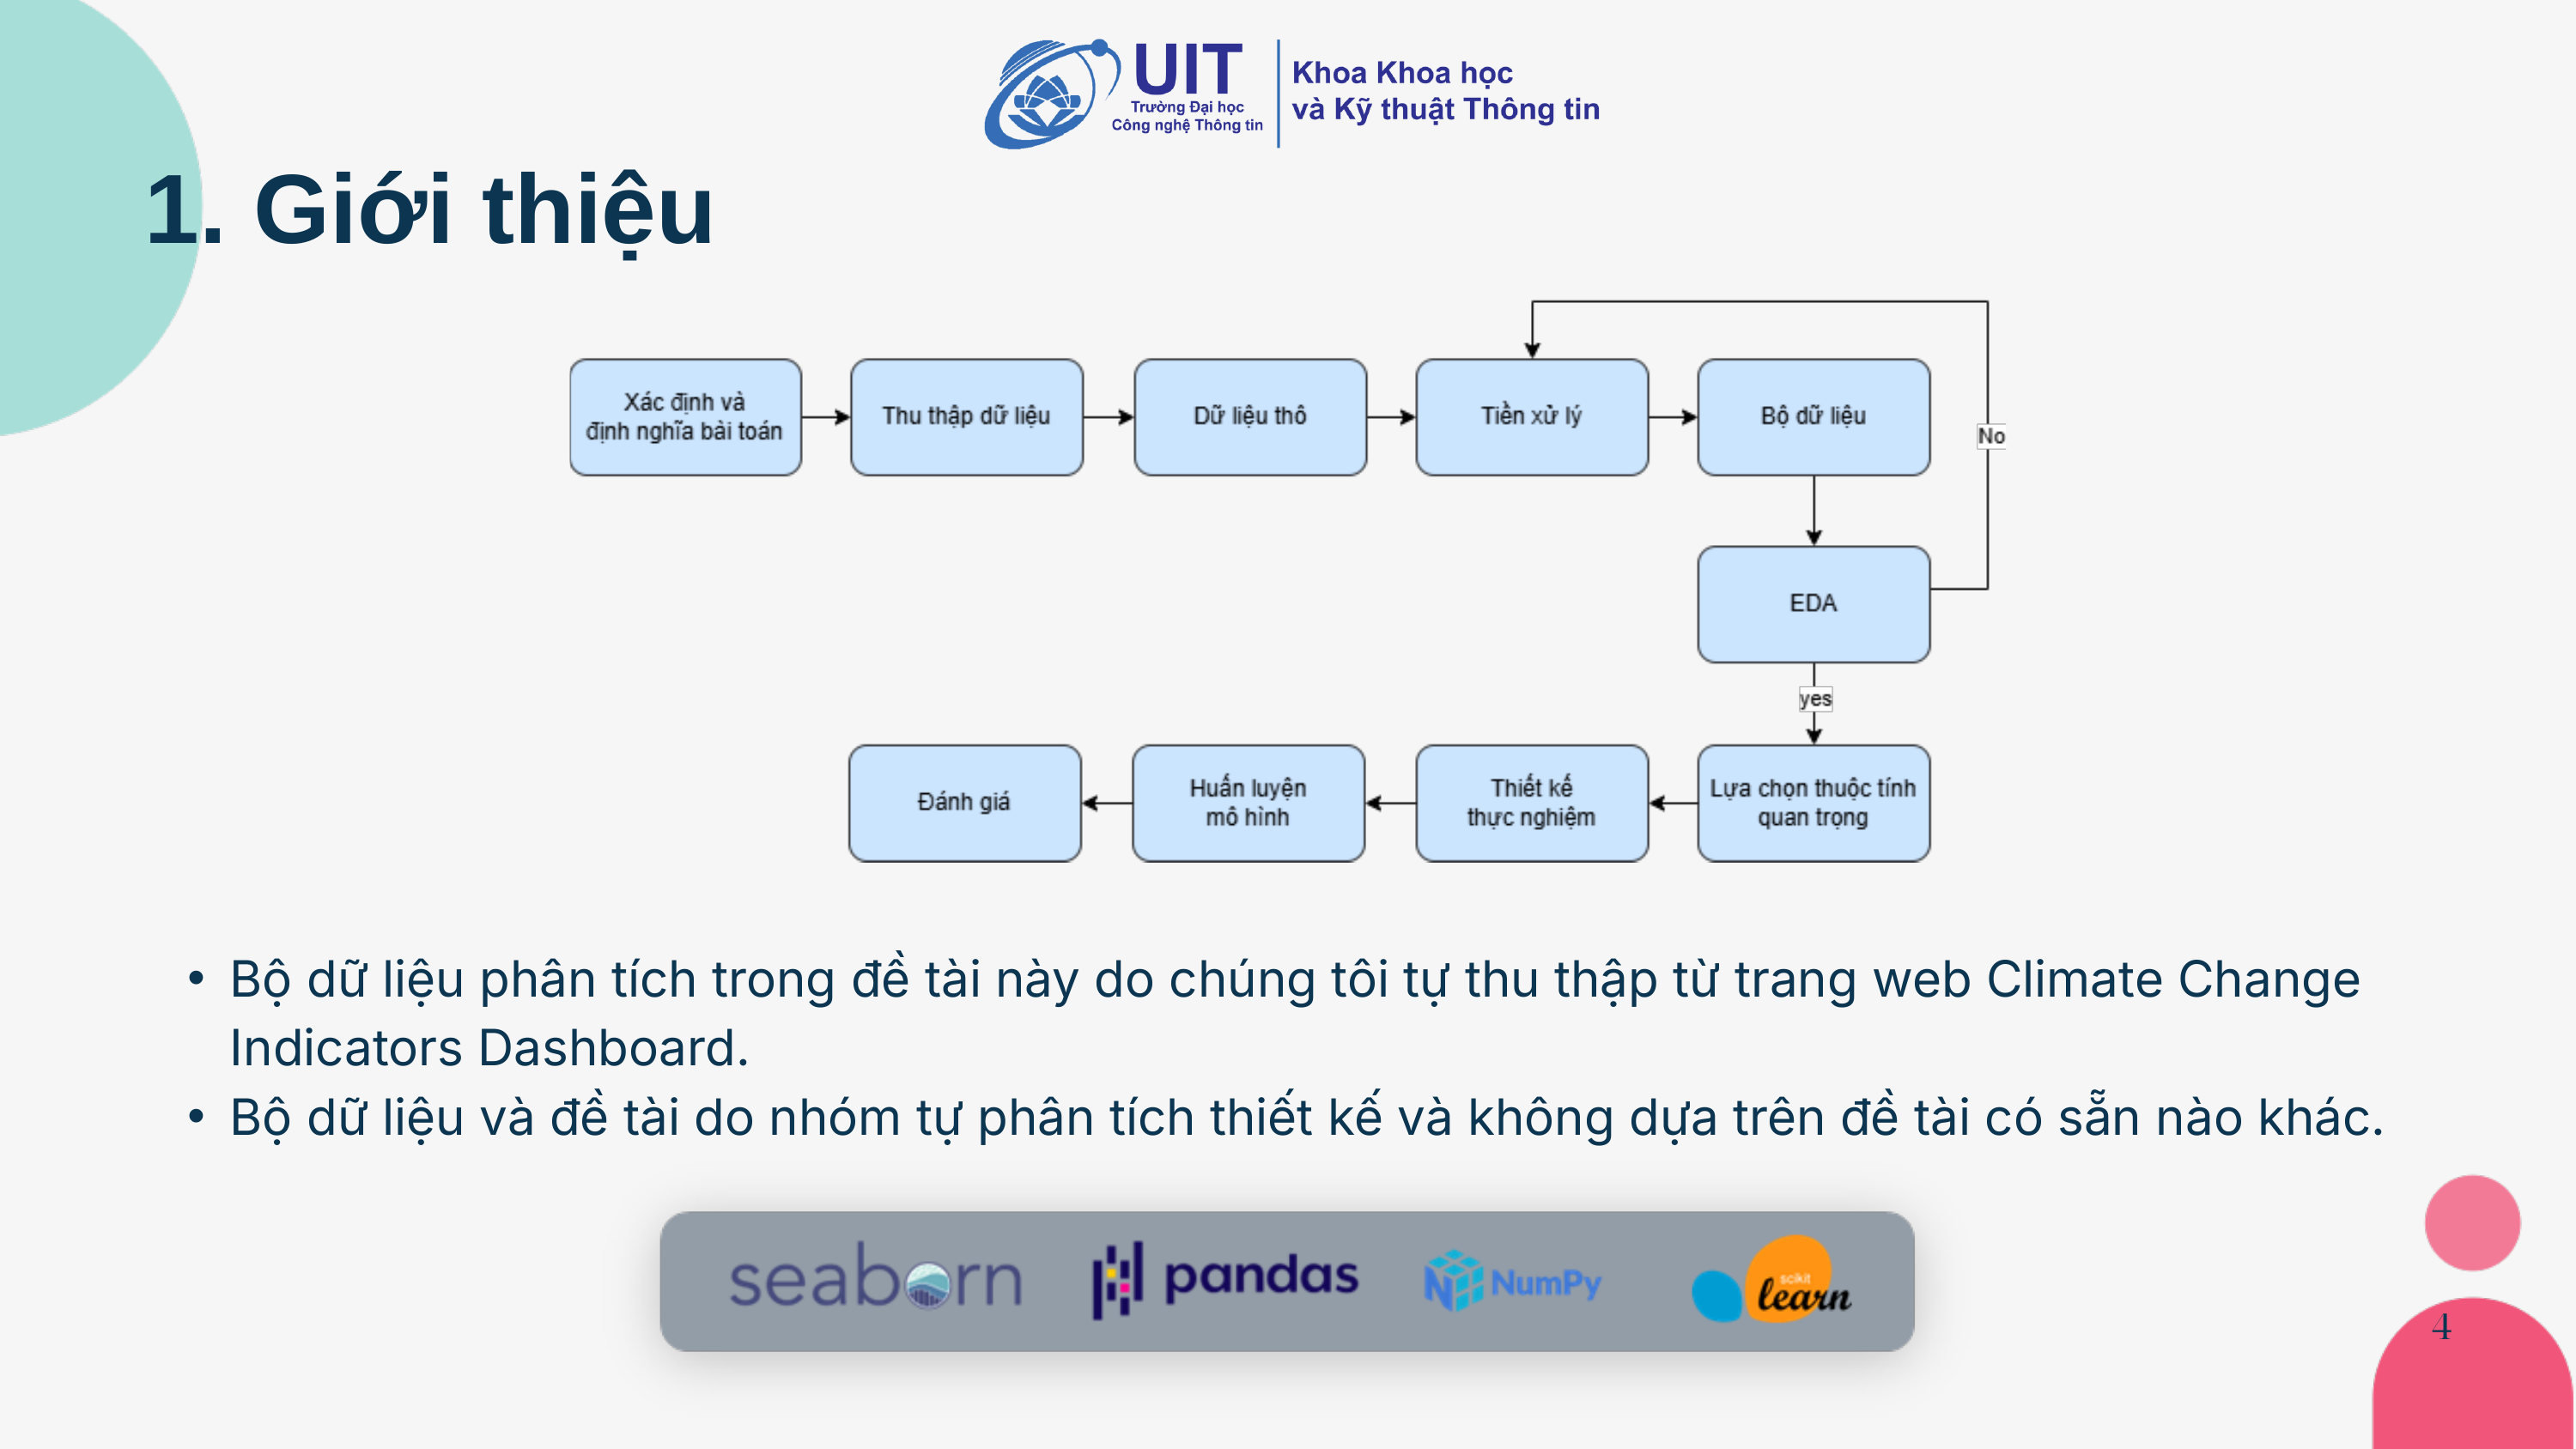

1. Giới thiệu

Bộ dữ liệu phân tích trong đề tài này do chúng tôi tự thu thập từ trang web Climate Change Indicators Dashboard.
Bộ dữ liệu và đề tài do nhóm tự phân tích thiết kế và không dựa trên đề tài có sẵn nào khác.

4